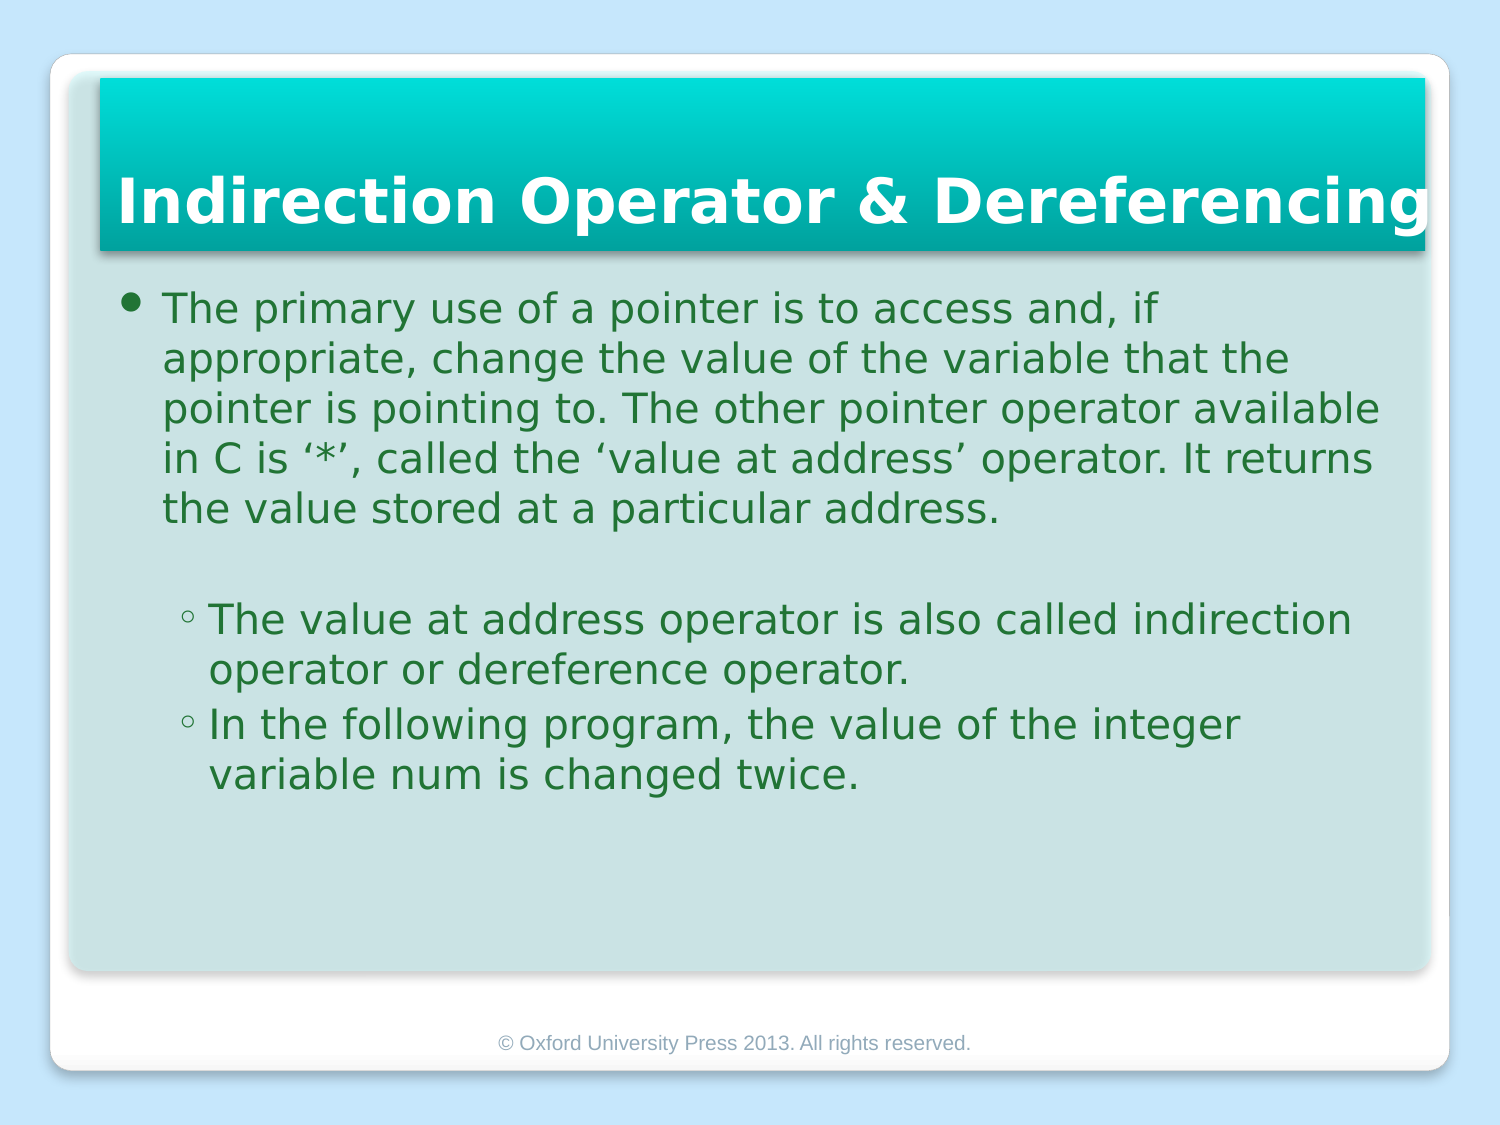

# Indirection Operator & Dereferencing
The primary use of a pointer is to access and, if appropriate, change the value of the variable that the pointer is pointing to. The other pointer operator available in C is ‘*’, called the ‘value at address’ operator. It returns the value stored at a particular address.

The value at address operator is also called indirection operator or dereference operator.
In the following program, the value of the integer variable num is changed twice.
© Oxford University Press 2013. All rights reserved.